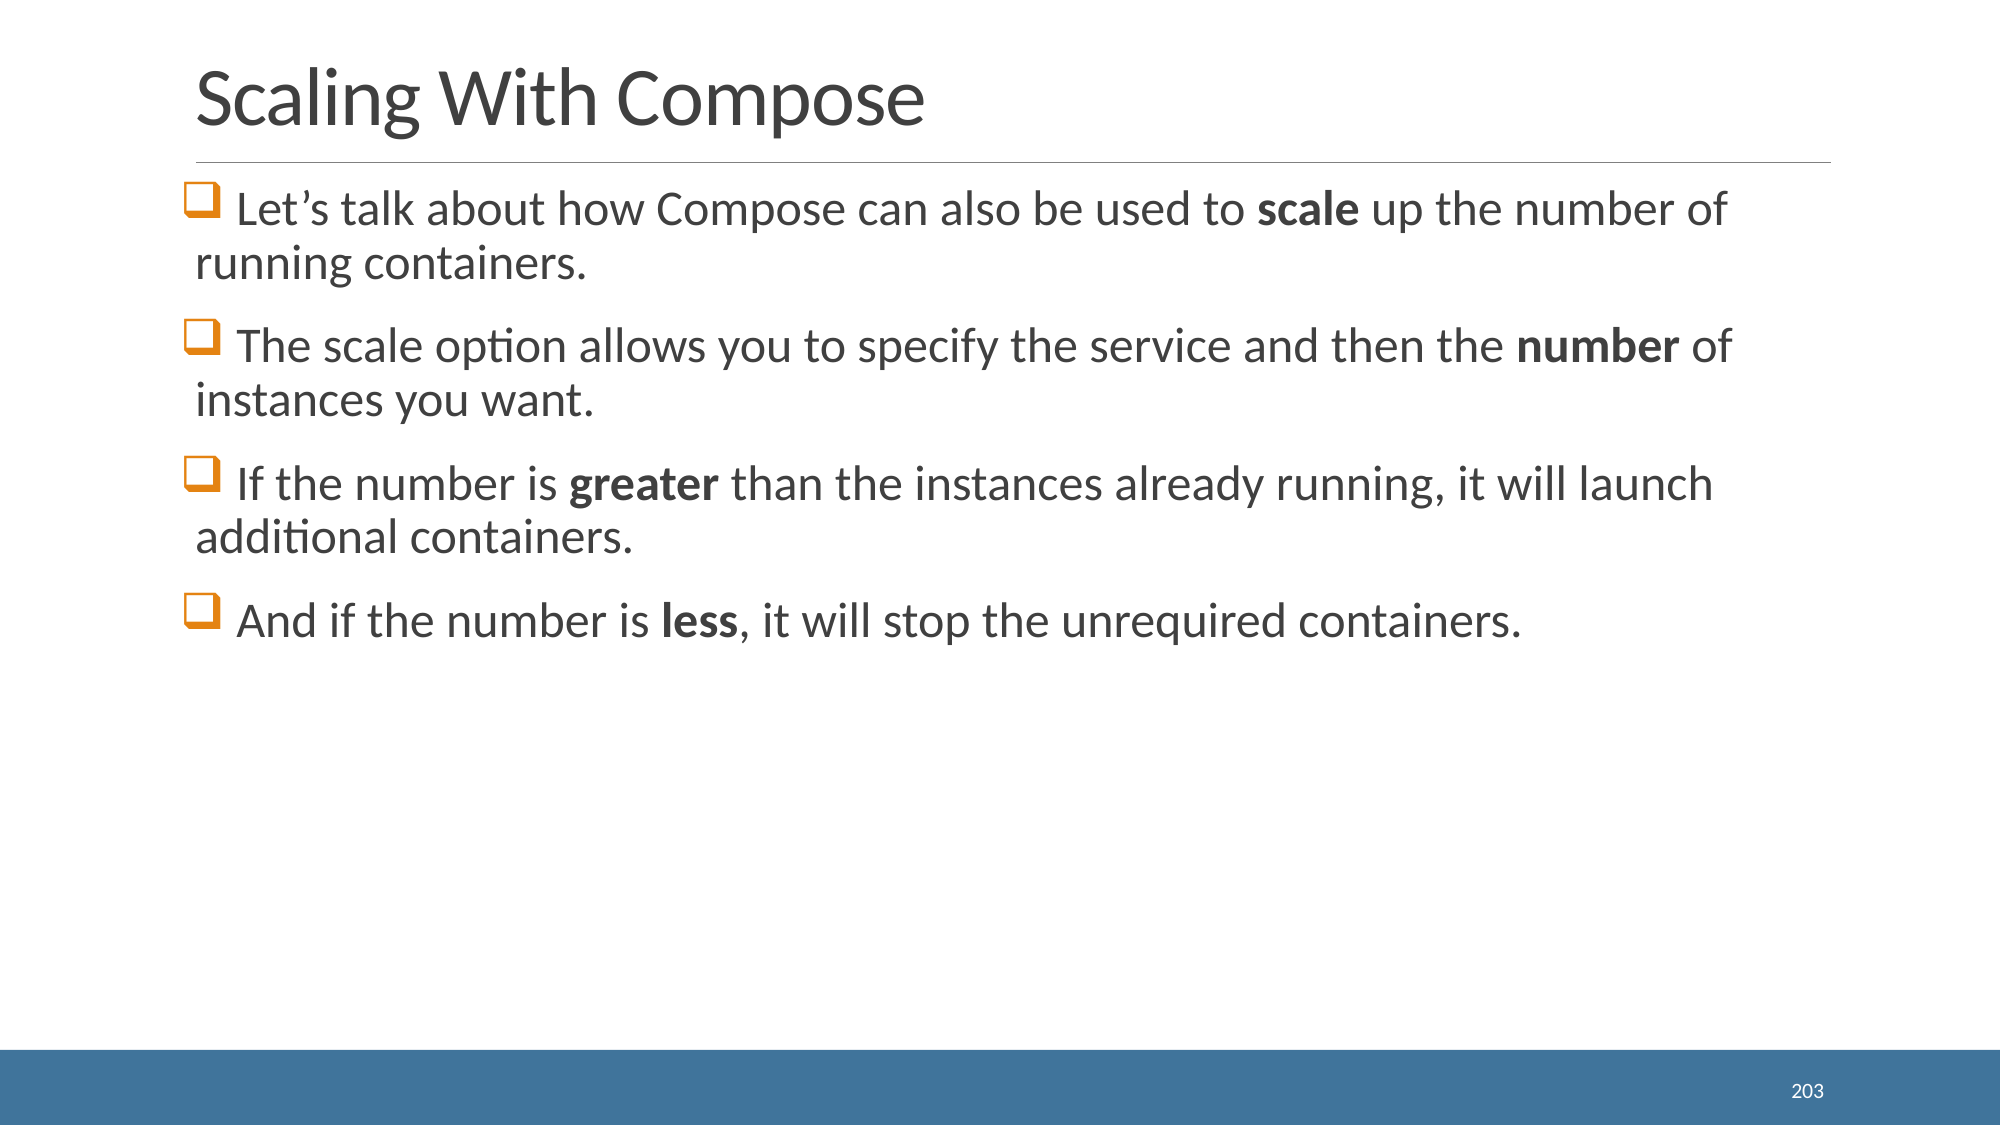

# Scaling With Compose
 Let’s talk about how Compose can also be used to scale up the number of running containers.
 The scale option allows you to specify the service and then the number of instances you want.
 If the number is greater than the instances already running, it will launch additional containers.
 And if the number is less, it will stop the unrequired containers.

203